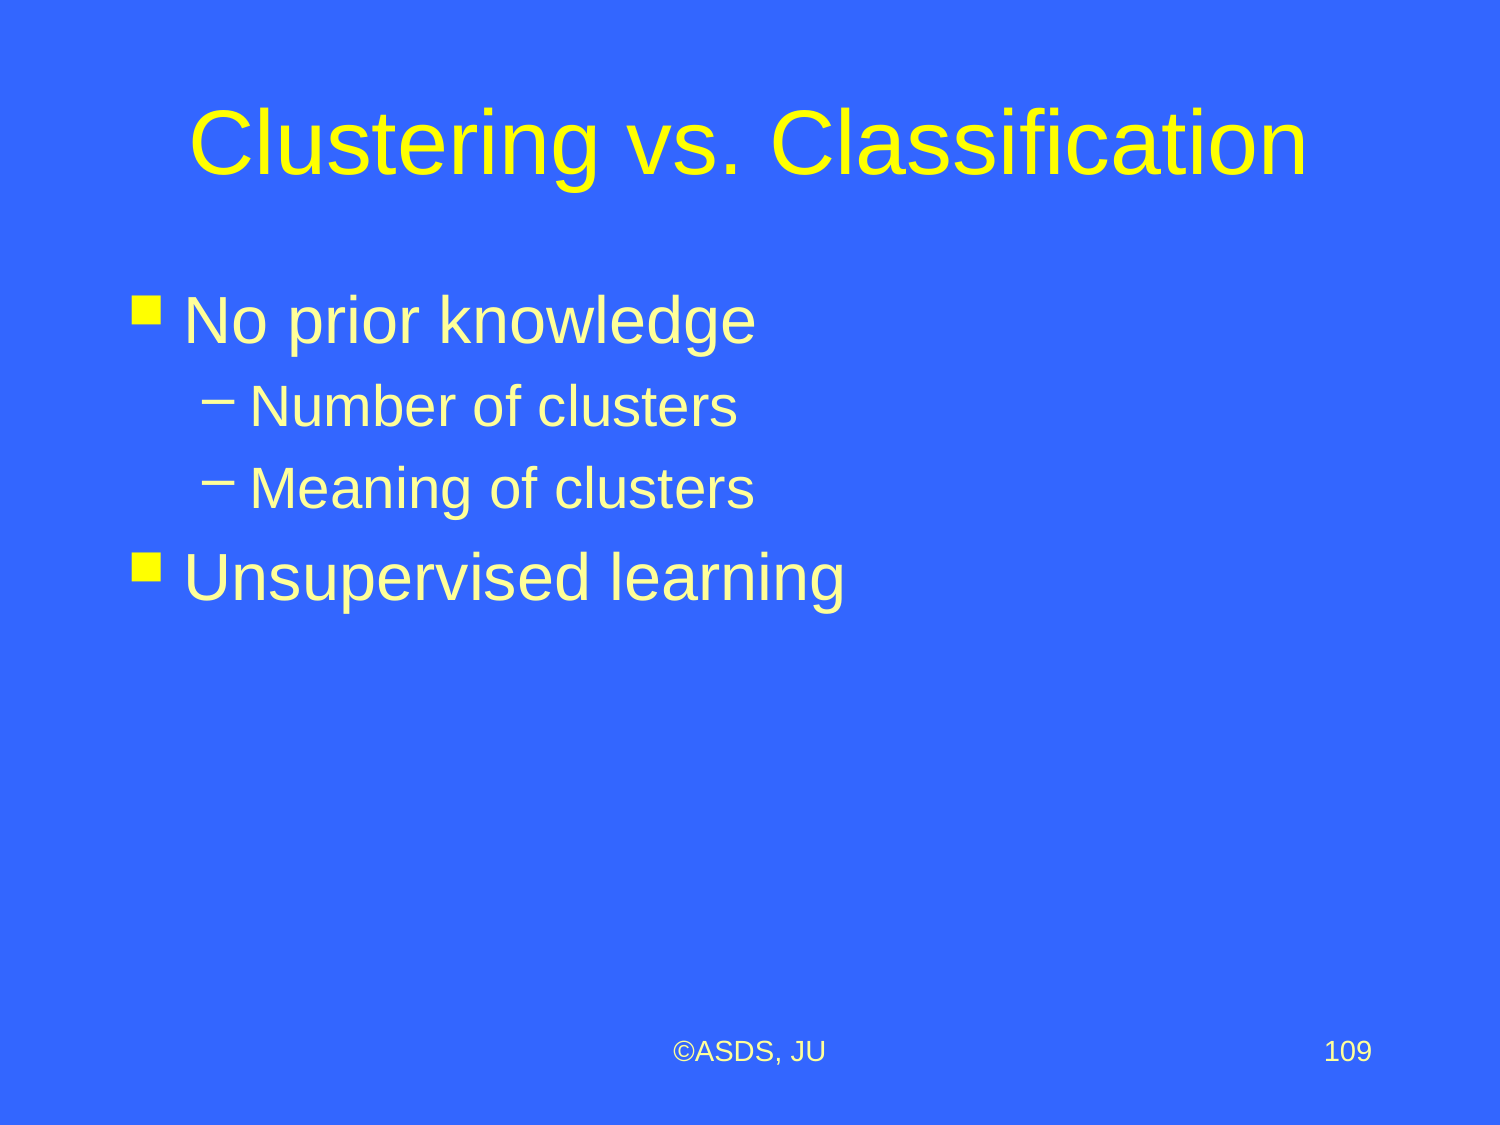

# Clustering vs. Classification
No prior knowledge
Number of clusters
Meaning of clusters
Unsupervised learning

©ASDS, JU
109